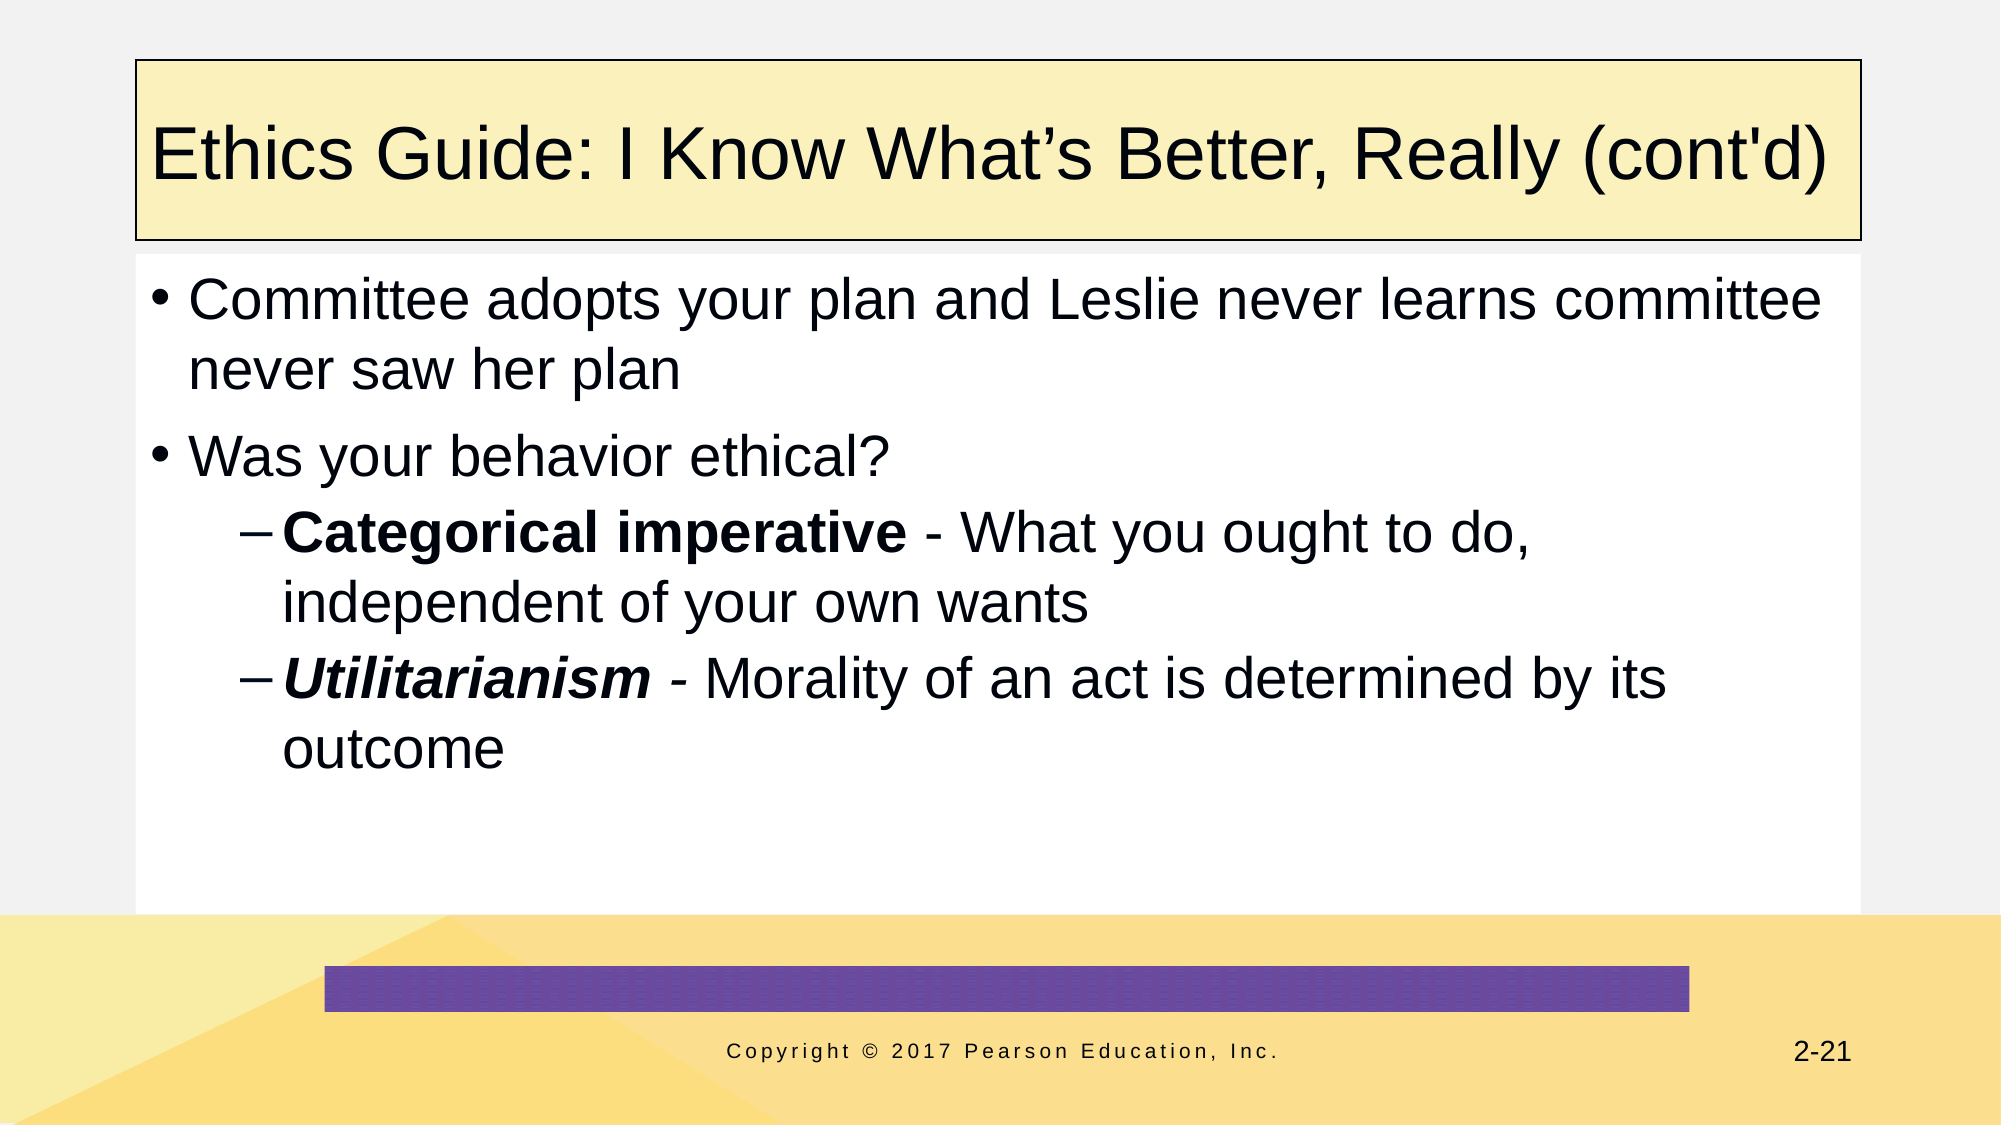

# Ethics Guide: I Know What’s Better, Really (cont'd)
Committee adopts your plan and Leslie never learns committee never saw her plan
Was your behavior ethical?
Categorical imperative - What you ought to do, independent of your own wants
Utilitarianism - Morality of an act is determined by its outcome
Copyright © 2017 Pearson Education, Inc.